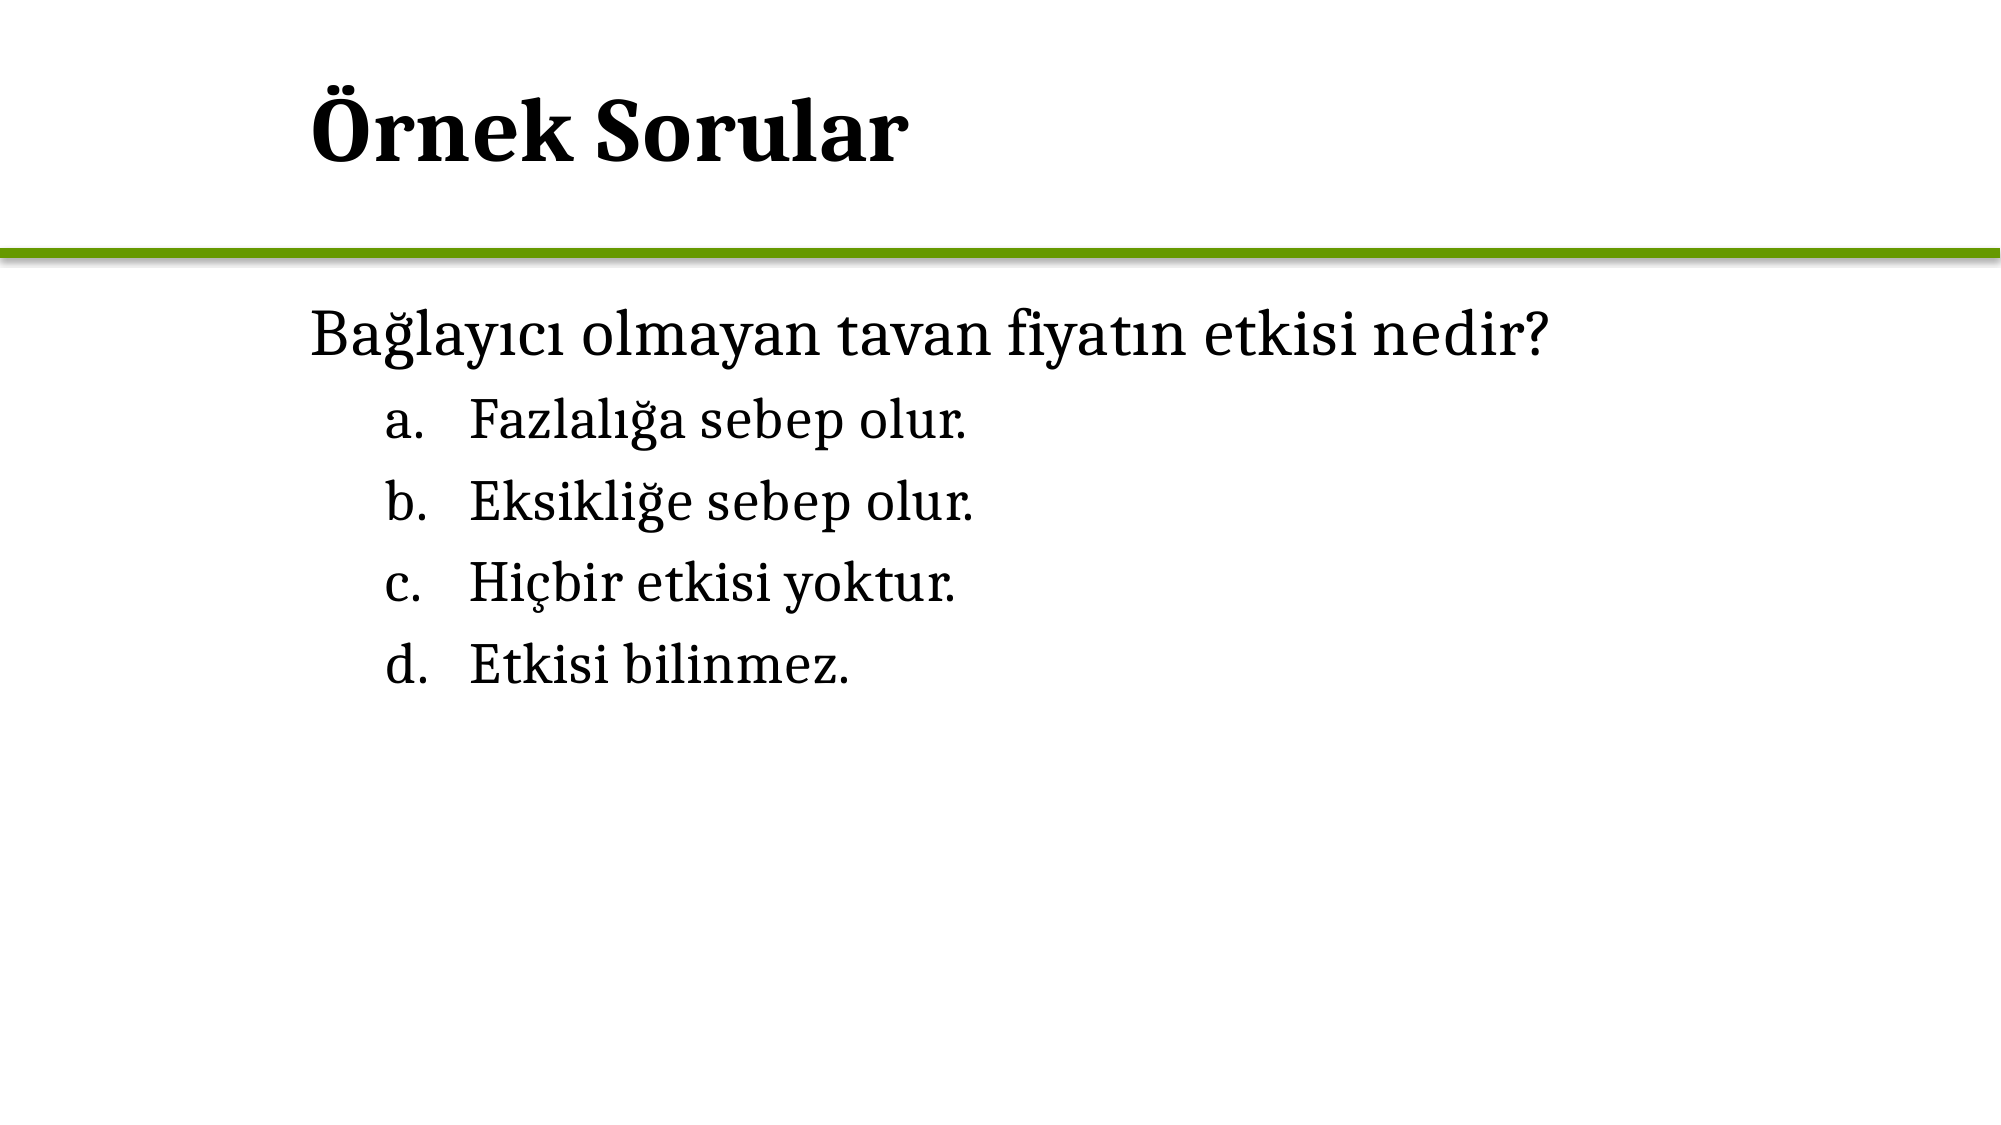

# Örnek Sorular
Bağlayıcı olmayan tavan fiyatın etkisi nedir?
Fazlalığa sebep olur.
Eksikliğe sebep olur.
Hiçbir etkisi yoktur.
Etkisi bilinmez.